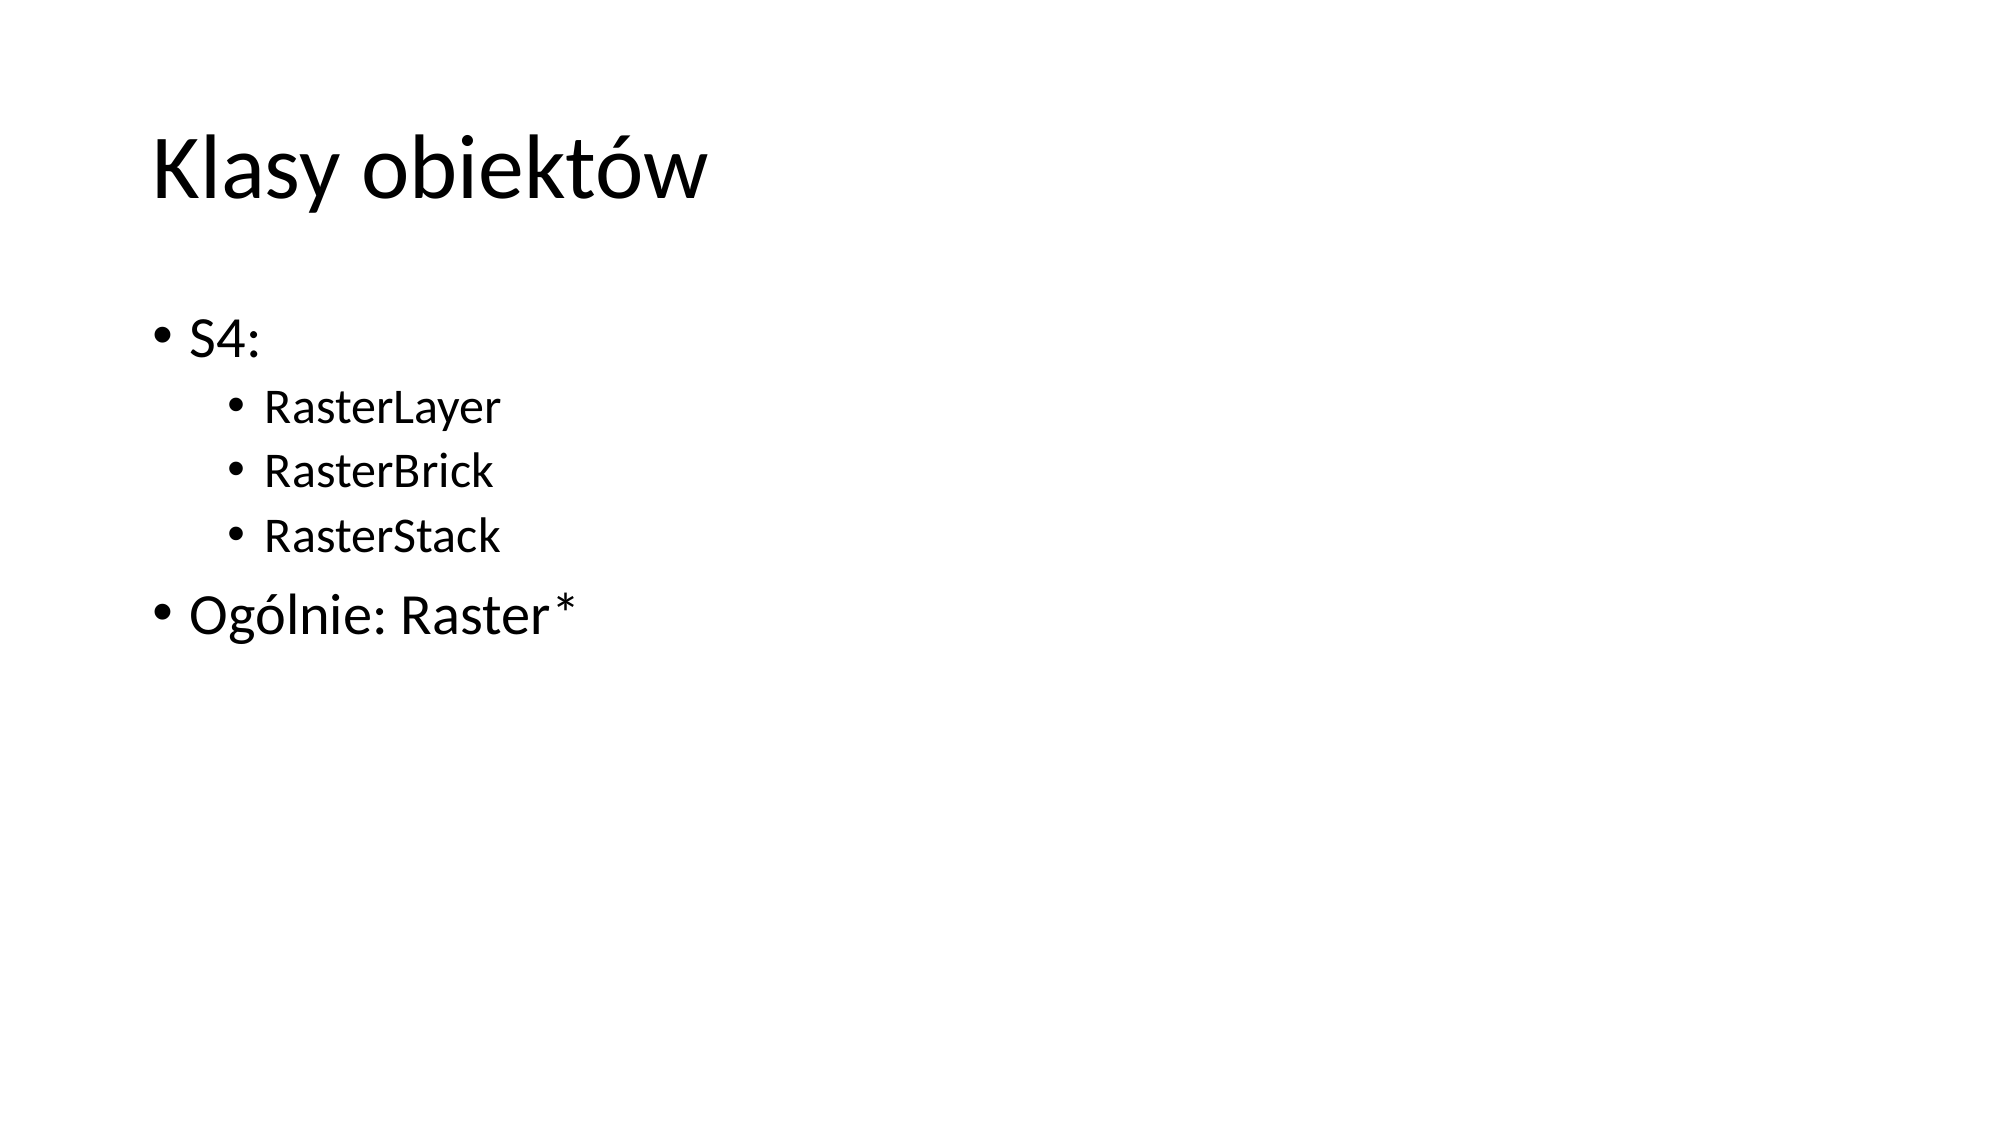

# Klasy obiektów
S4:
RasterLayer
RasterBrick
RasterStack
Ogólnie: Raster*